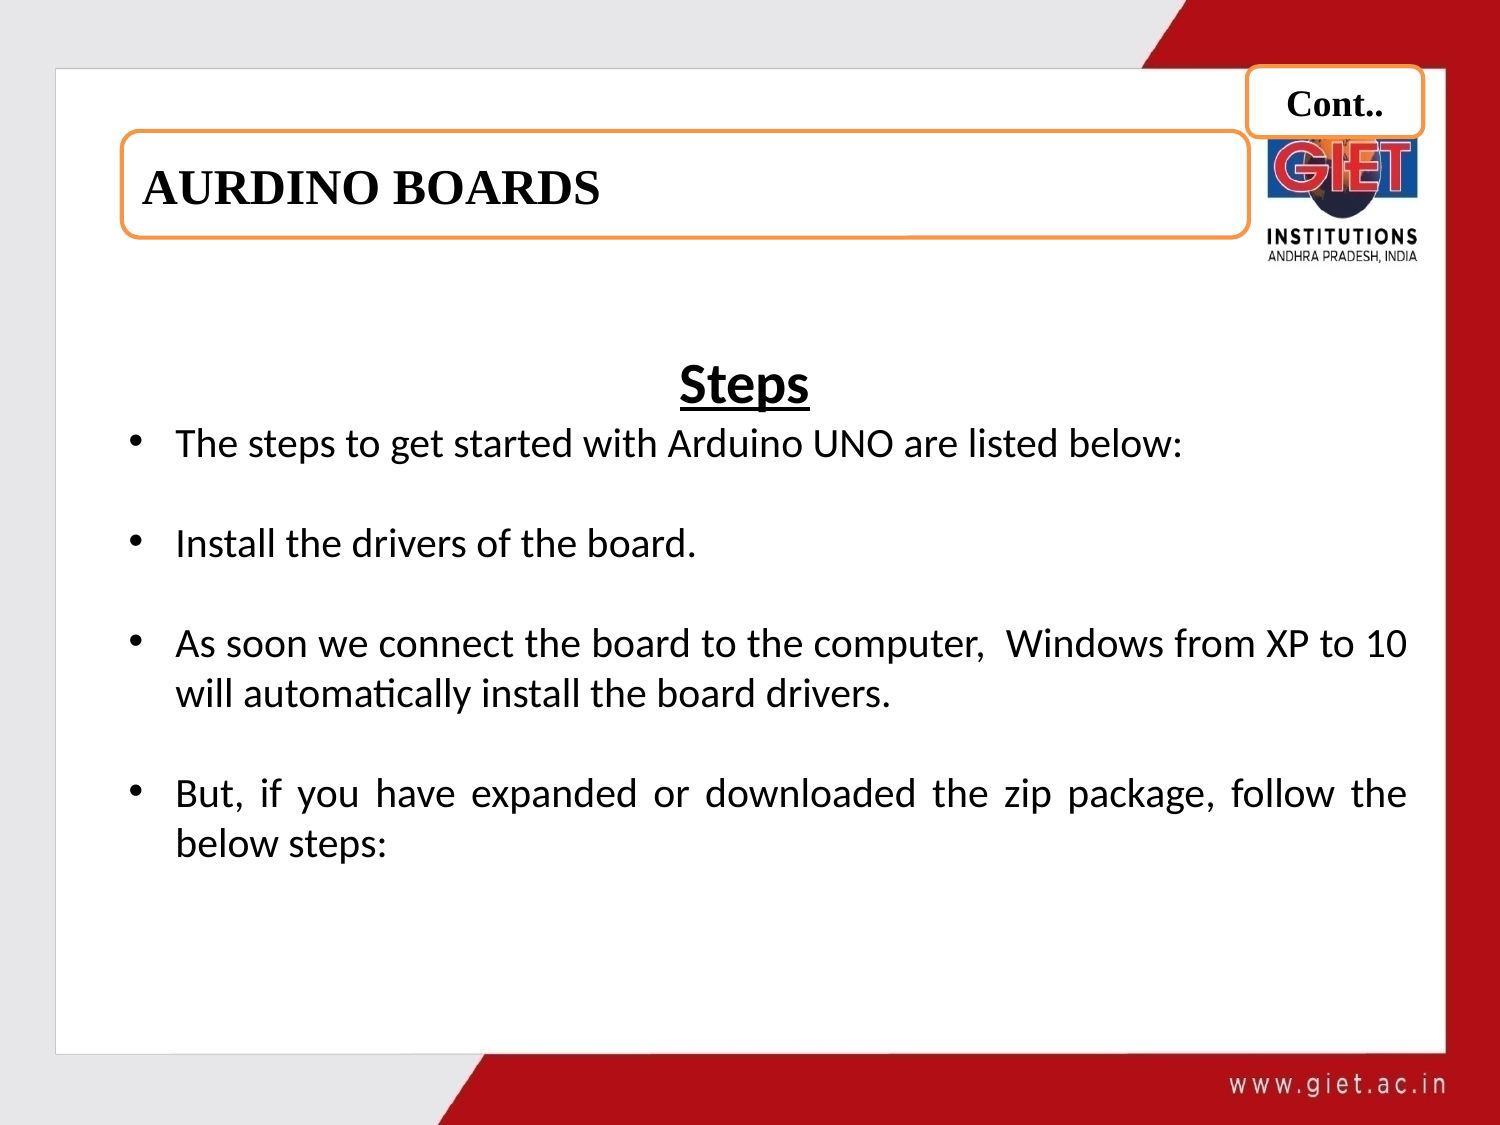

Cont..
AURDINO BOARDS
                                                          Steps
The steps to get started with Arduino UNO are listed below:

Install the drivers of the board.

As soon we connect the board to the computer,  Windows from XP to 10 will automatically install the board drivers.

But, if you have expanded or downloaded the zip package, follow the below steps: